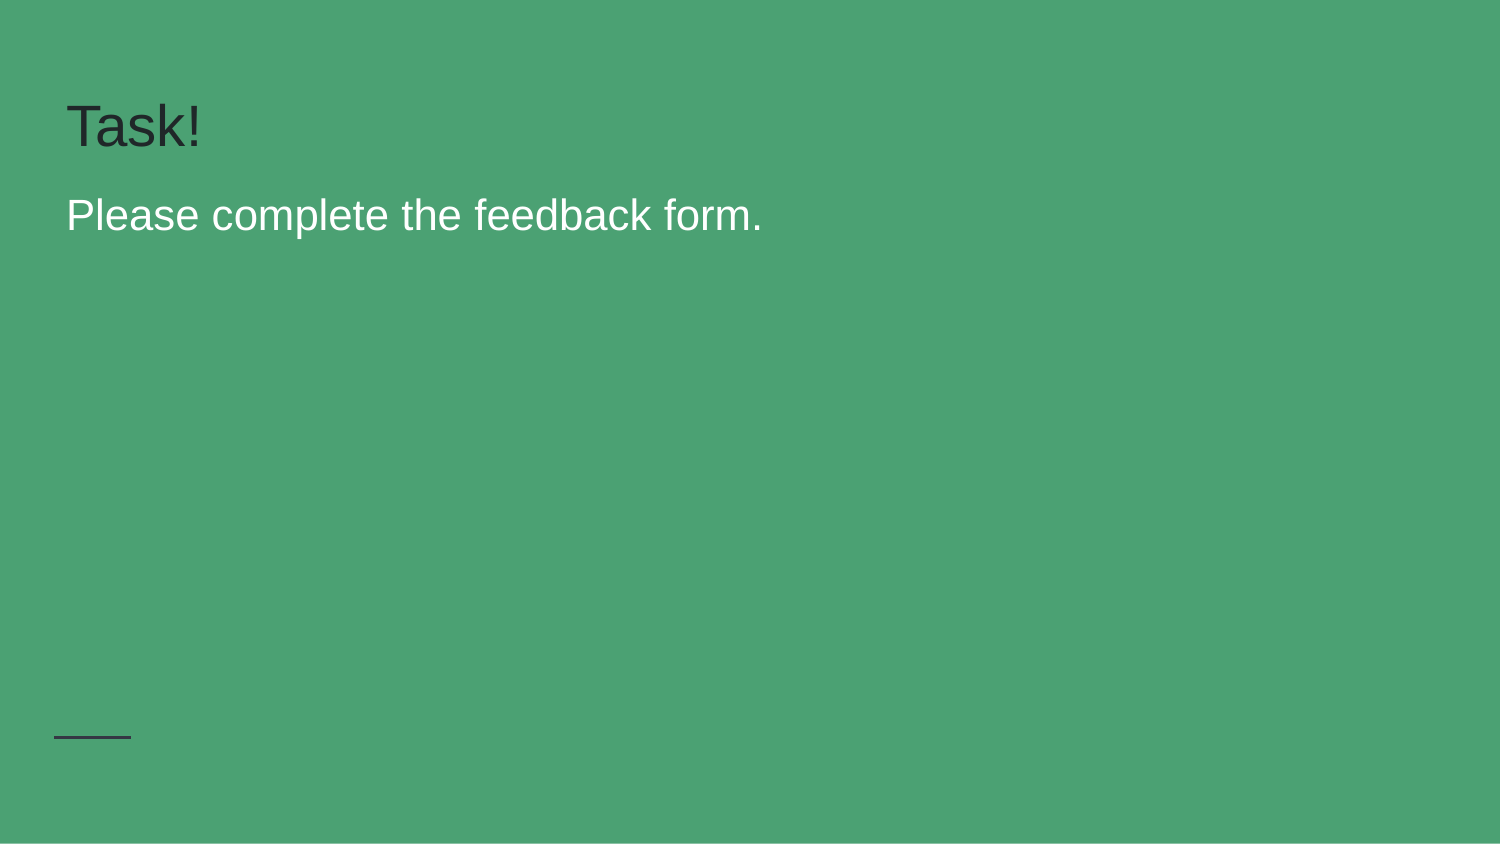

# Task!
Please complete the feedback form.